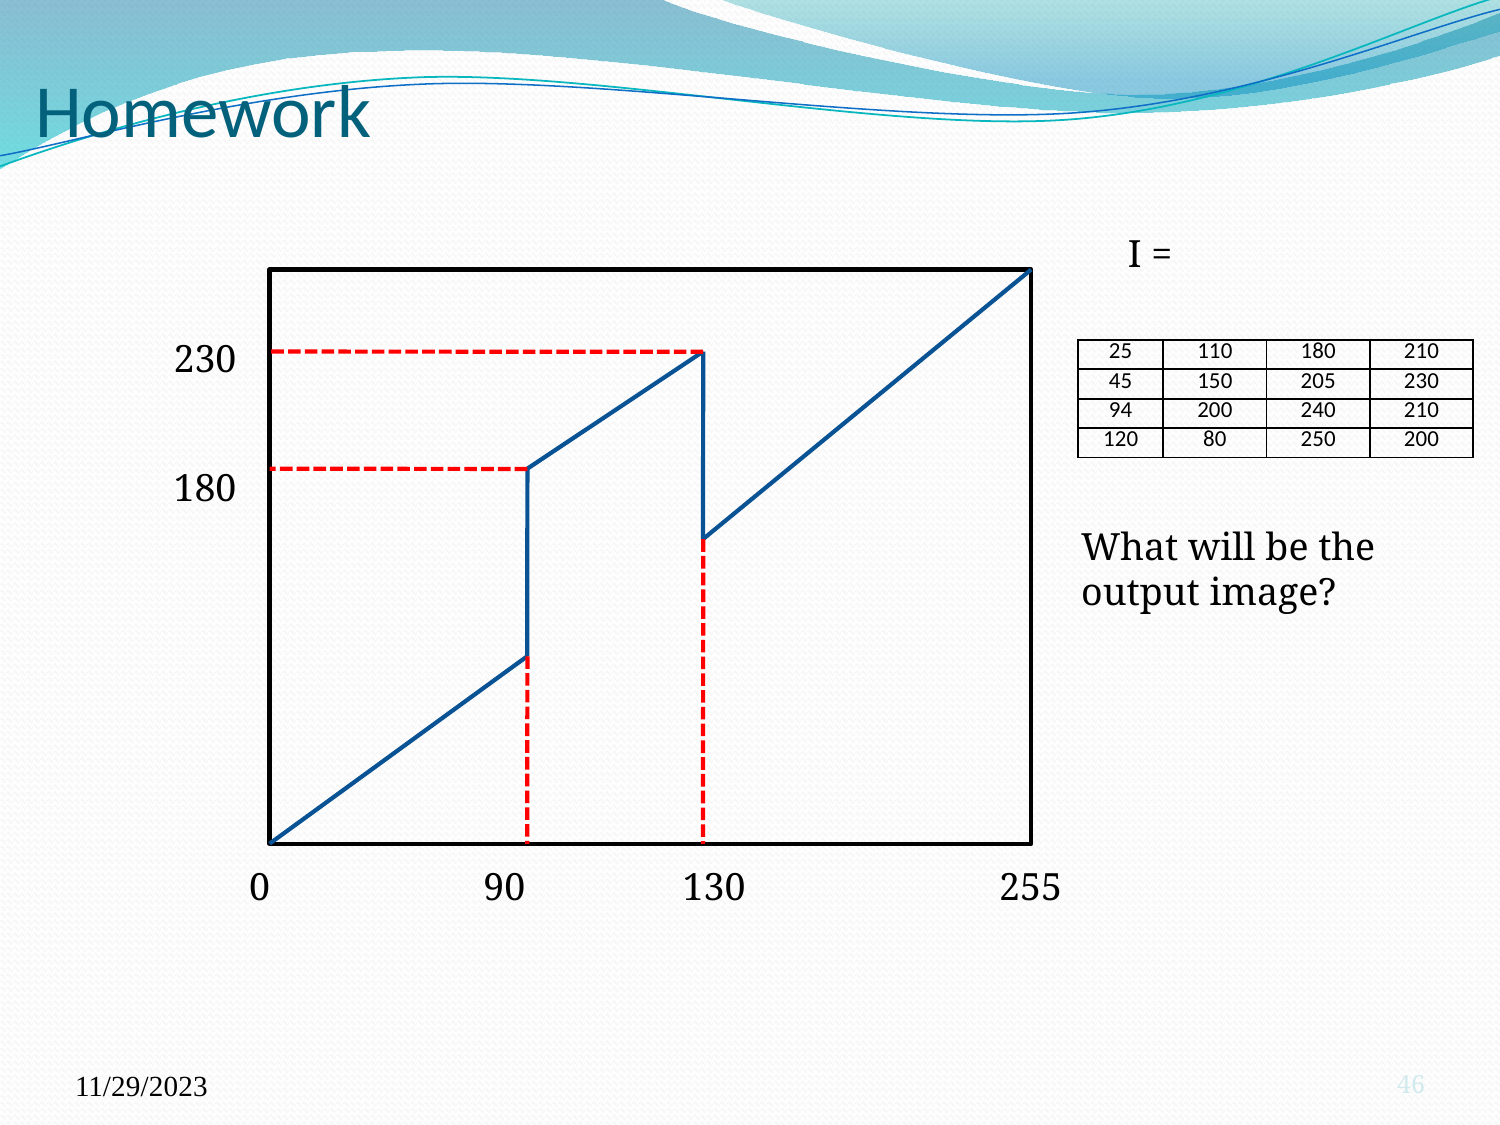

# Homework
I =

230
180
0
90
130
255
| 25 | 110 | 180 | 210 |
| --- | --- | --- | --- |
| 45 | 150 | 205 | 230 |
| 94 | 200 | 240 | 210 |
| 120 | 80 | 250 | 200 |
What will be the output image?
11/29/2023
46